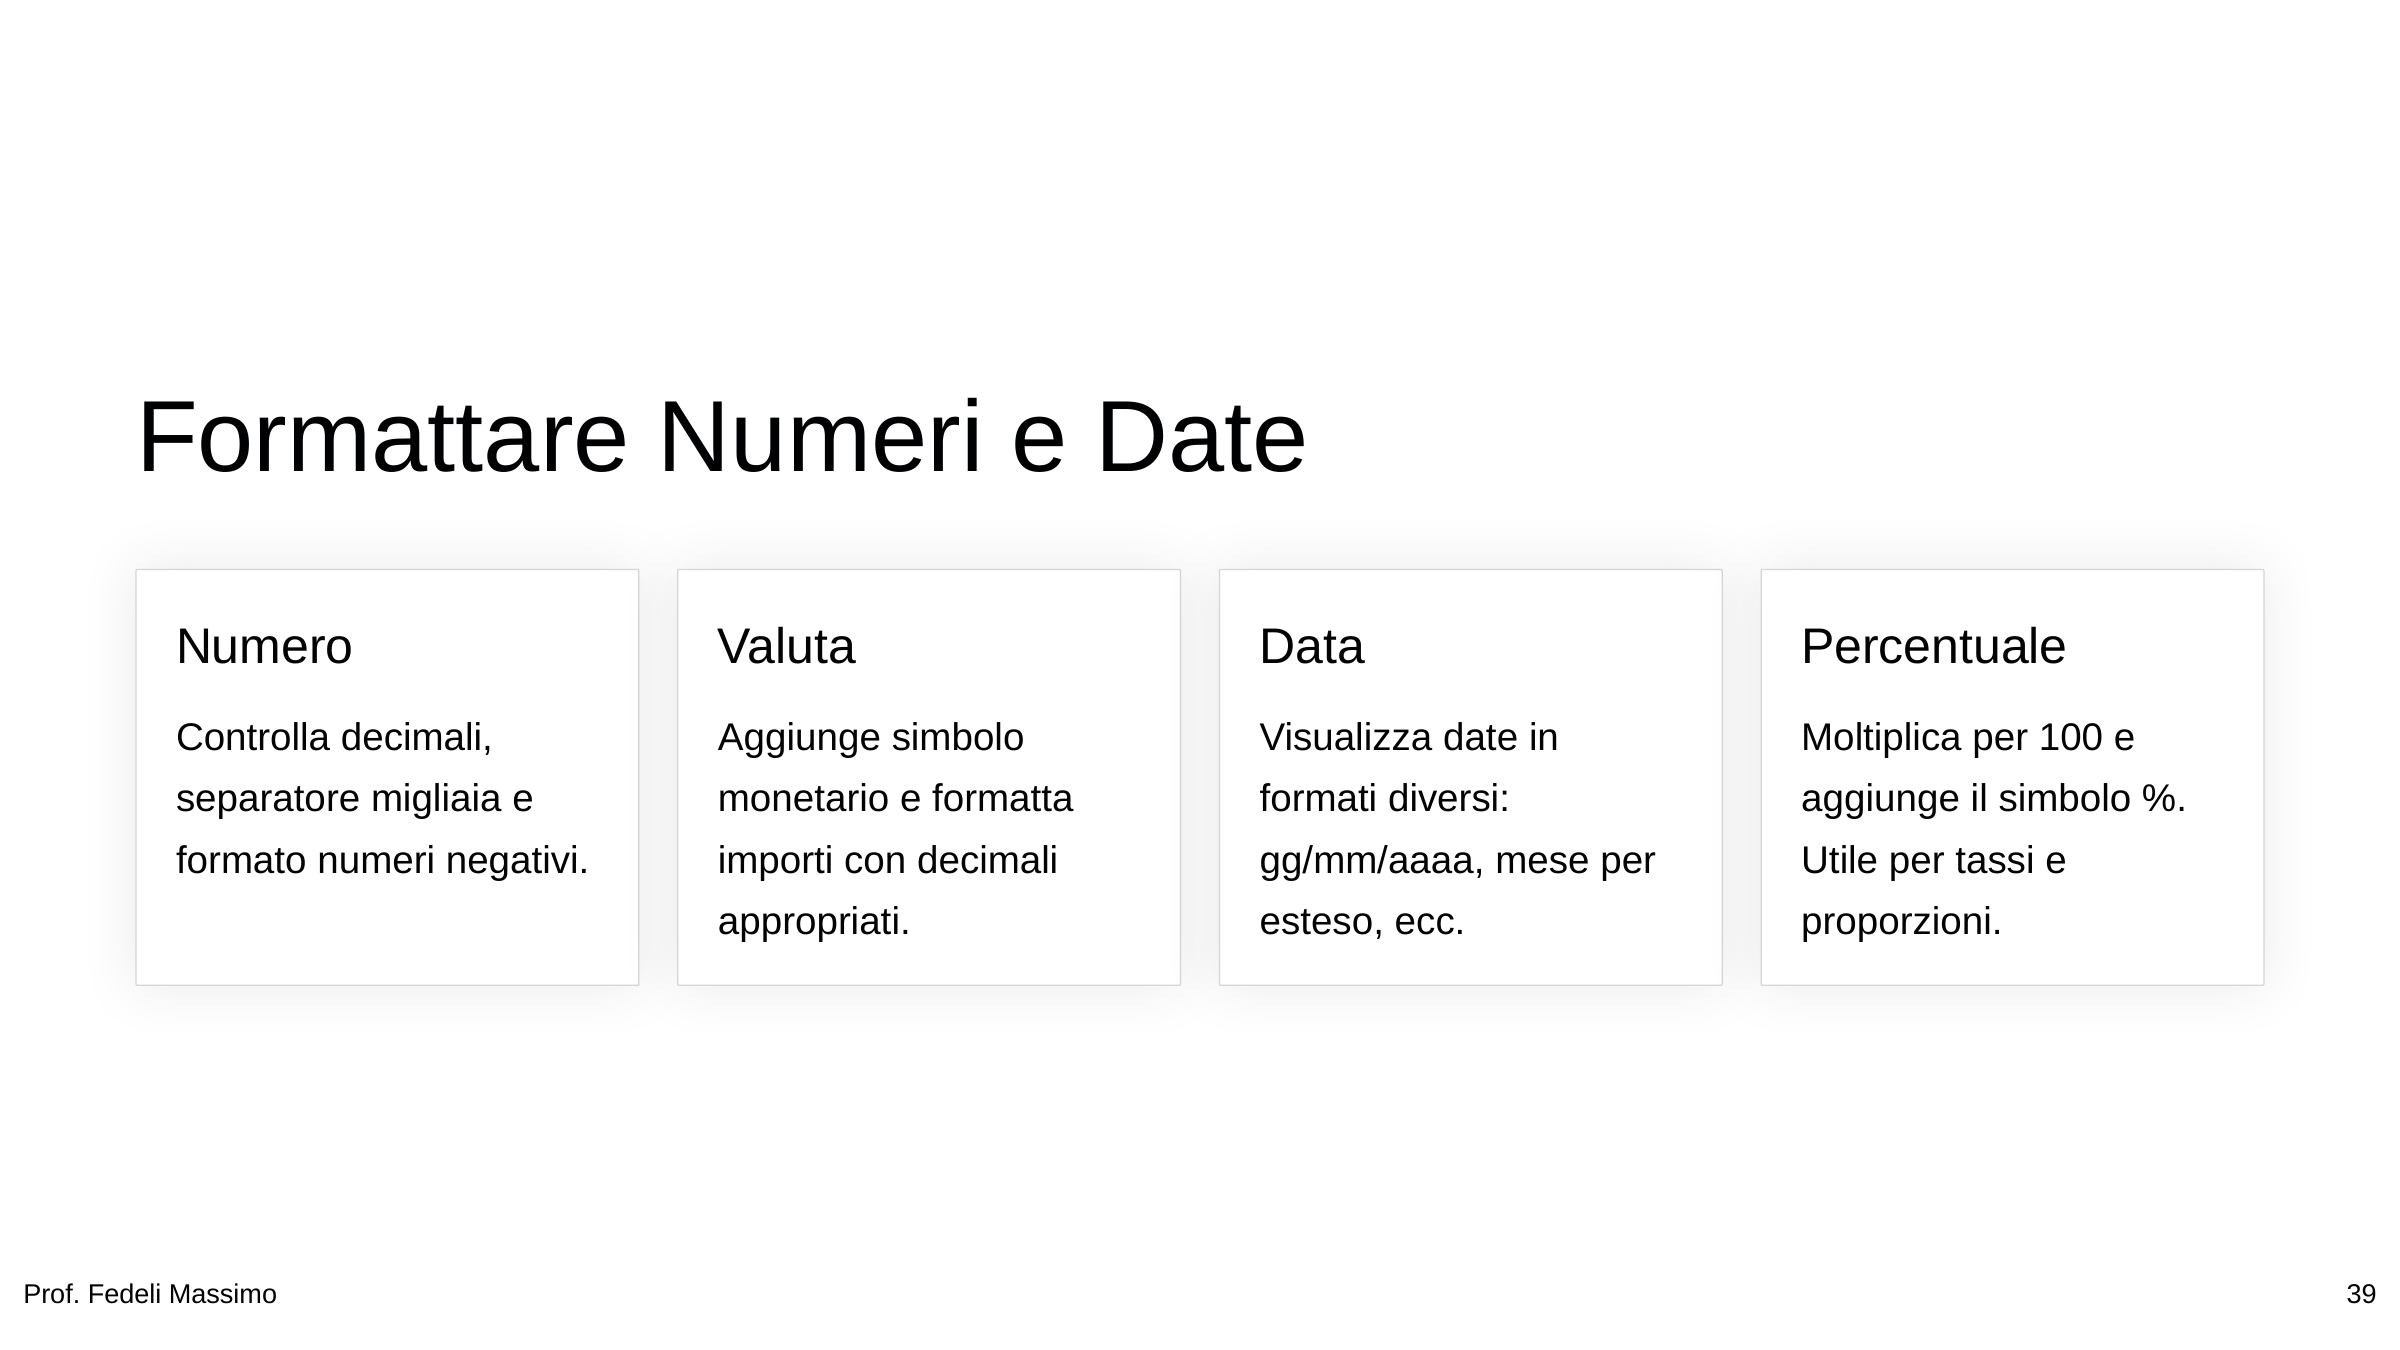

Formattare Numeri e Date

Numero
Valuta
Data
Percentuale
Controlla decimali, separatore migliaia e formato numeri negativi.
Aggiunge simbolo monetario e formatta importi con decimali appropriati.
Visualizza date in formati diversi: gg/mm/aaaa, mese per esteso, ecc.
Moltiplica per 100 e aggiunge il simbolo %. Utile per tassi e proporzioni.
Prof. Fedeli Massimo
39